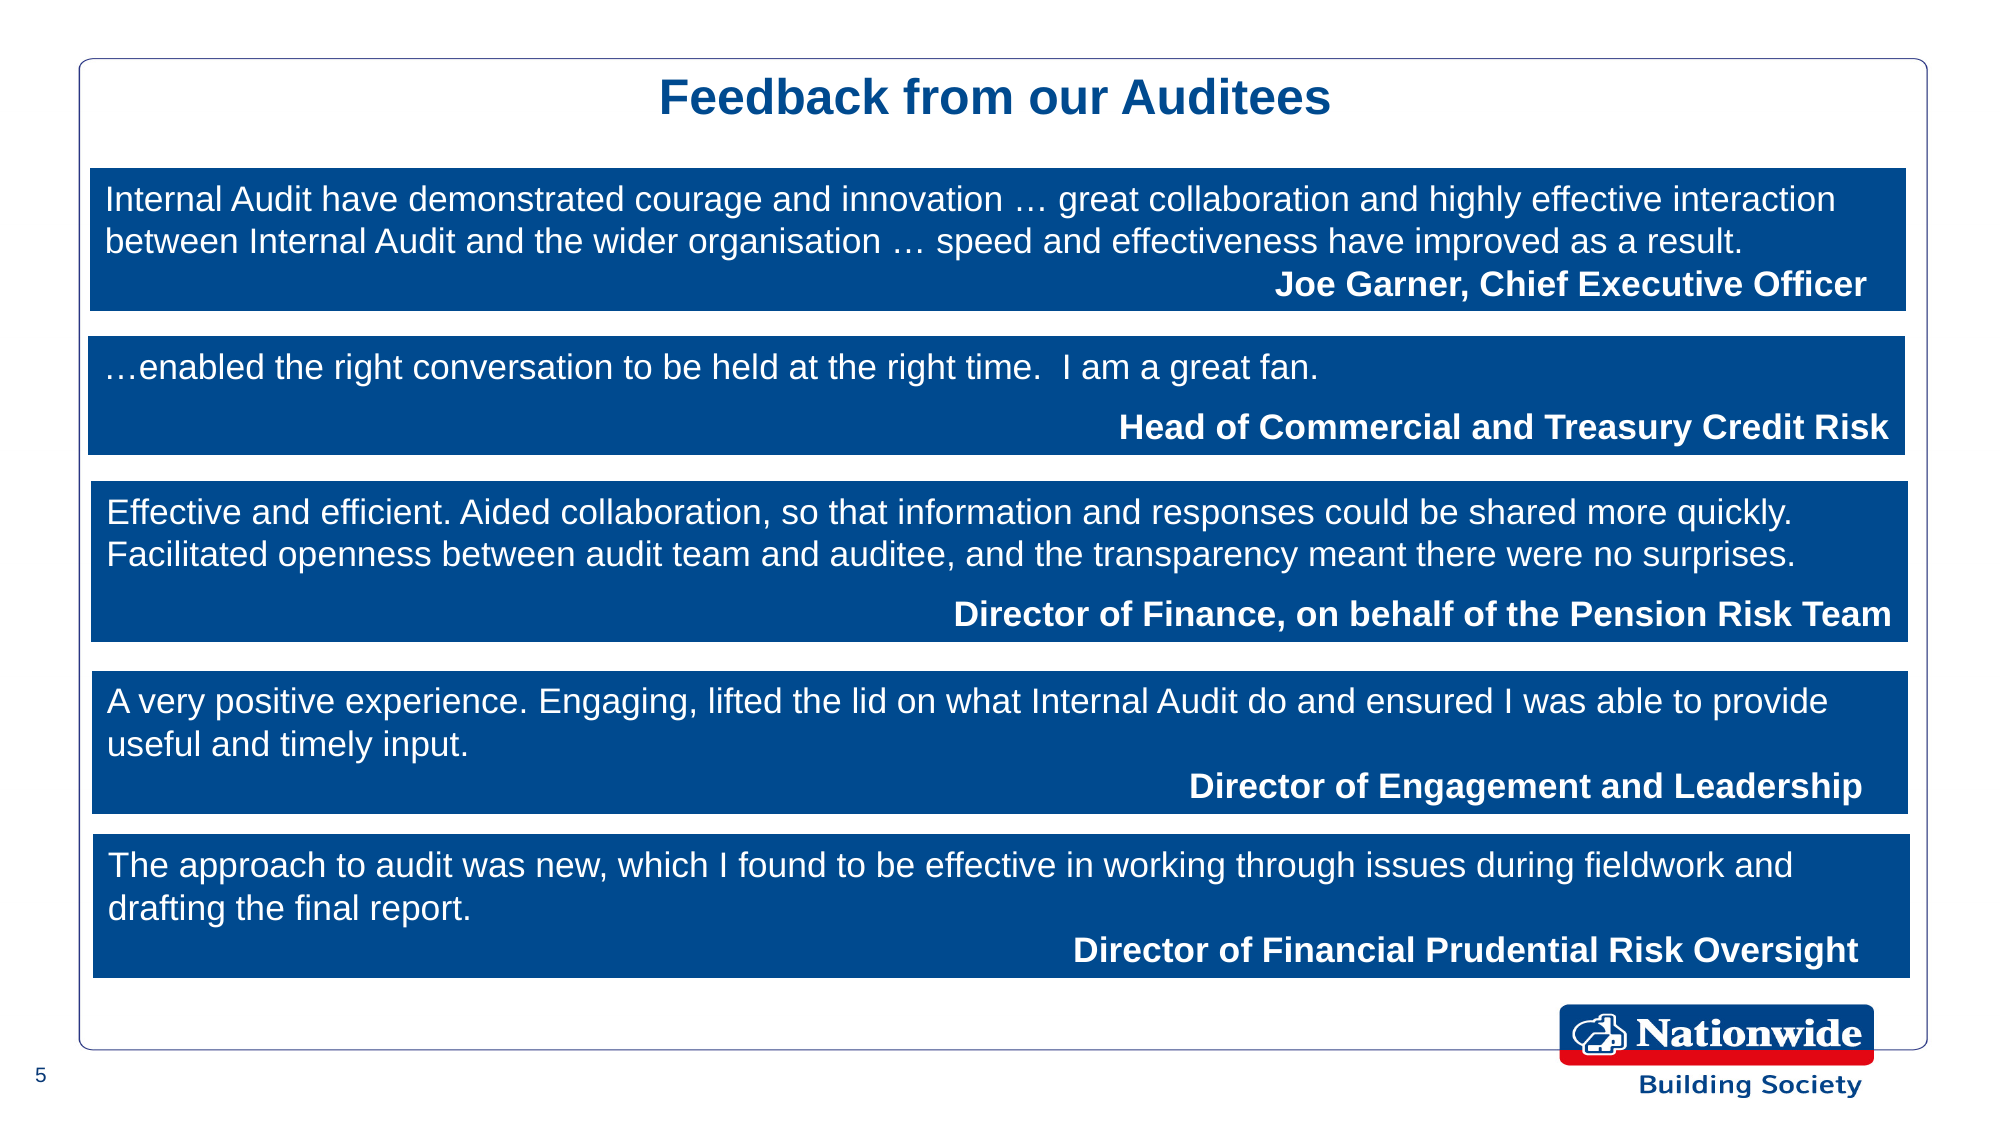

Feedback from our Auditees
Internal Audit have demonstrated courage and innovation … great collaboration and highly effective interaction between Internal Audit and the wider organisation … speed and effectiveness have improved as a result.
                                                                                                                        Joe Garner, Chief Executive Officer

…enabled the right conversation to be held at the right time.  I am a great fan.
Head of Commercial and Treasury Credit Risk
Effective and efficient. Aided collaboration, so that information and responses could be shared more quickly.  Facilitated openness between audit team and auditee, and the transparency meant there were no surprises.

Director of Finance, on behalf of the Pension Risk Team
A very positive experience. Engaging, lifted the lid on what Internal Audit do and ensured I was able to provide useful and timely input.
                                                                                                               Director of Engagement and Leadership
The approach to audit was new, which I found to be effective in working through issues during fieldwork and drafting the final report.
                                                                                                   Director of Financial Prudential Risk Oversight